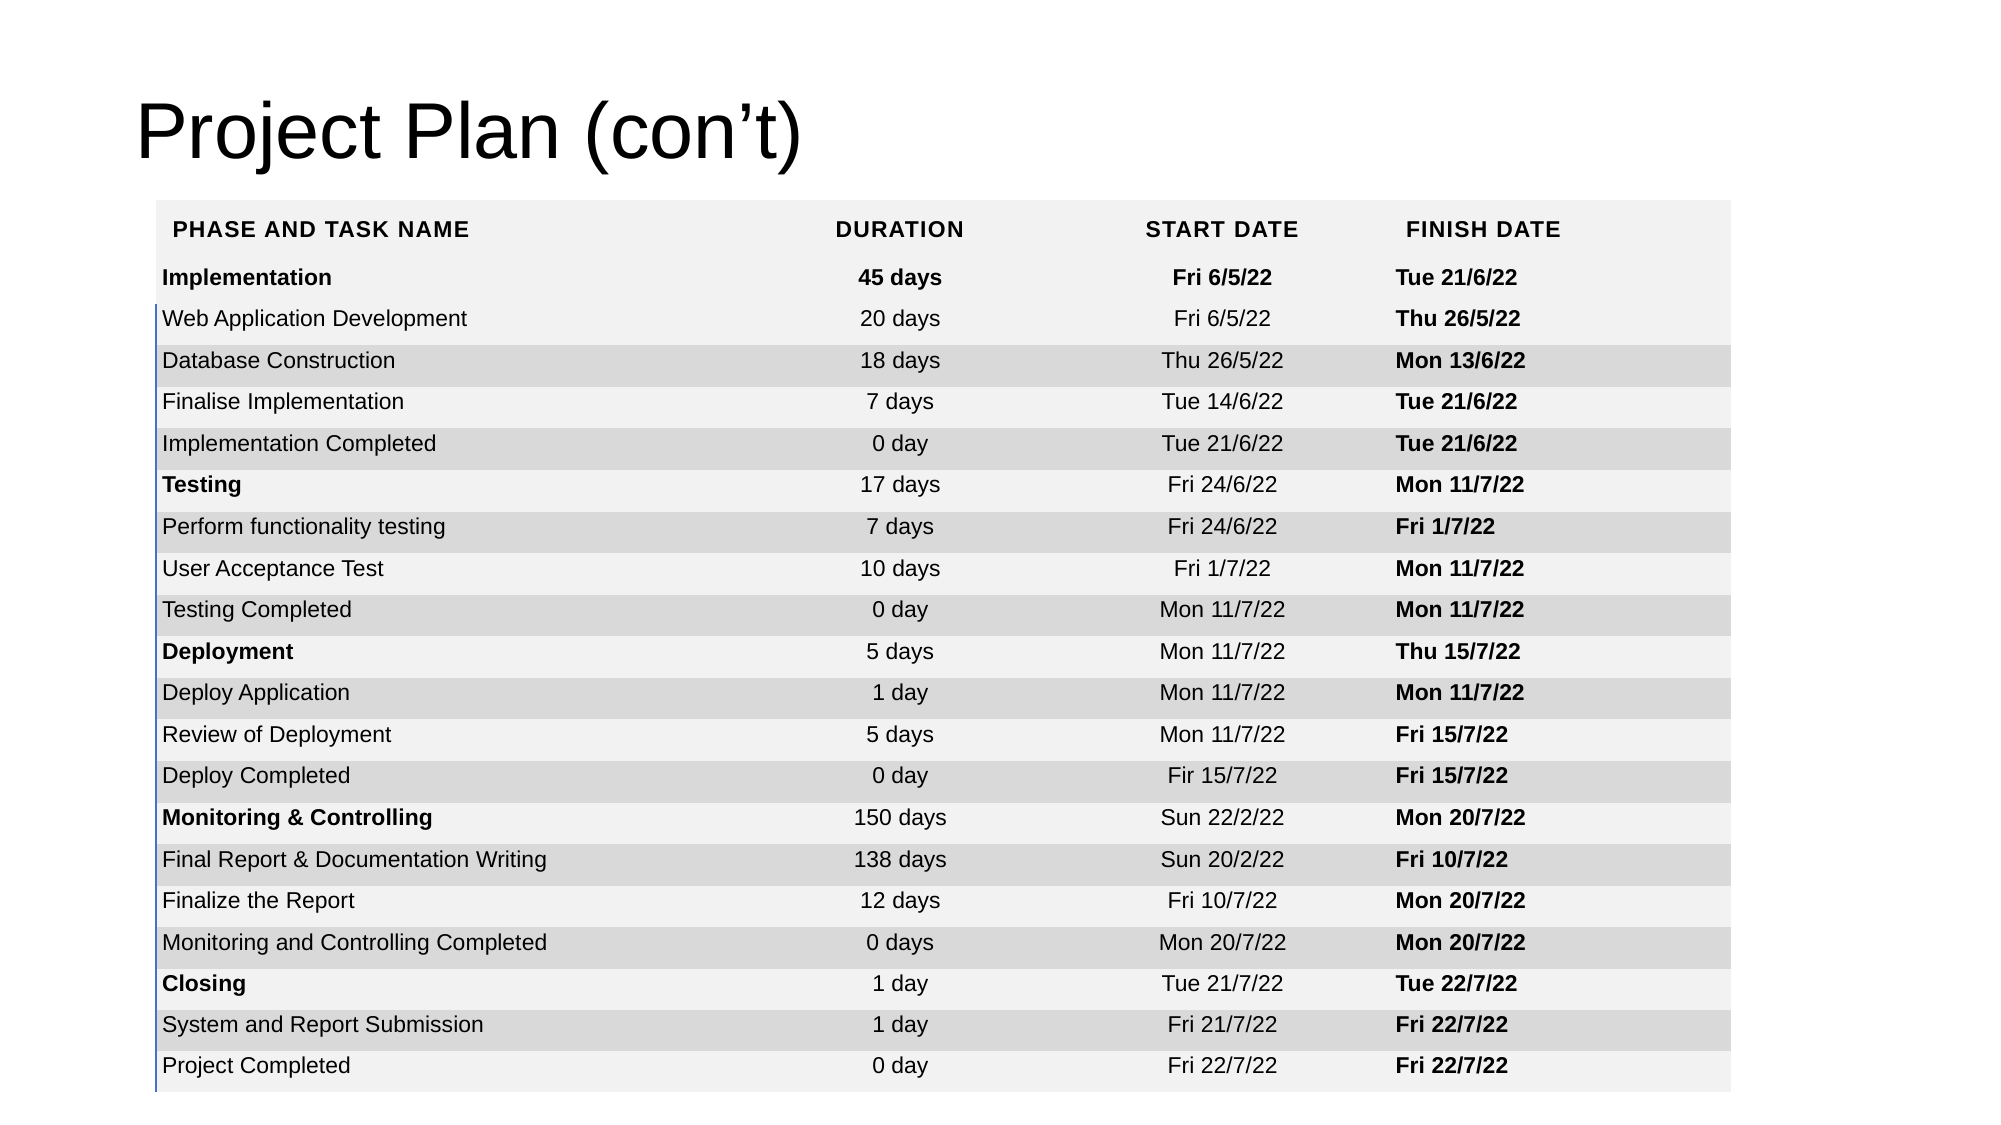

# Project Plan (con’t)
| Phase and Task Name | Duration | Start Date | Finish Date |
| --- | --- | --- | --- |
| Implementation | 45 days | Fri 6/5/22 | Tue 21/6/22 |
| Web Application Development | 20 days | Fri 6/5/22 | Thu 26/5/22 |
| Database Construction | 18 days | Thu 26/5/22 | Mon 13/6/22 |
| Finalise Implementation | 7 days | Tue 14/6/22 | Tue 21/6/22 |
| Implementation Completed | 0 day | Tue 21/6/22 | Tue 21/6/22 |
| Testing | 17 days | Fri 24/6/22 | Mon 11/7/22 |
| Perform functionality testing | 7 days | Fri 24/6/22 | Fri 1/7/22 |
| User Acceptance Test | 10 days | Fri 1/7/22 | Mon 11/7/22 |
| Testing Completed | 0 day | Mon 11/7/22 | Mon 11/7/22 |
| Deployment | 5 days | Mon 11/7/22 | Thu 15/7/22 |
| Deploy Application | 1 day | Mon 11/7/22 | Mon 11/7/22 |
| Review of Deployment | 5 days | Mon 11/7/22 | Fri 15/7/22 |
| Deploy Completed | 0 day | Fir 15/7/22 | Fri 15/7/22 |
| Monitoring & Controlling | 150 days | Sun 22/2/22 | Mon 20/7/22 |
| Final Report & Documentation Writing | 138 days | Sun 20/2/22 | Fri 10/7/22 |
| Finalize the Report | 12 days | Fri 10/7/22 | Mon 20/7/22 |
| Monitoring and Controlling Completed | 0 days | Mon 20/7/22 | Mon 20/7/22 |
| Closing | 1 day | Tue 21/7/22 | Tue 22/7/22 |
| System and Report Submission | 1 day | Fri 21/7/22 | Fri 22/7/22 |
| Project Completed | 0 day | Fri 22/7/22 | Fri 22/7/22 |